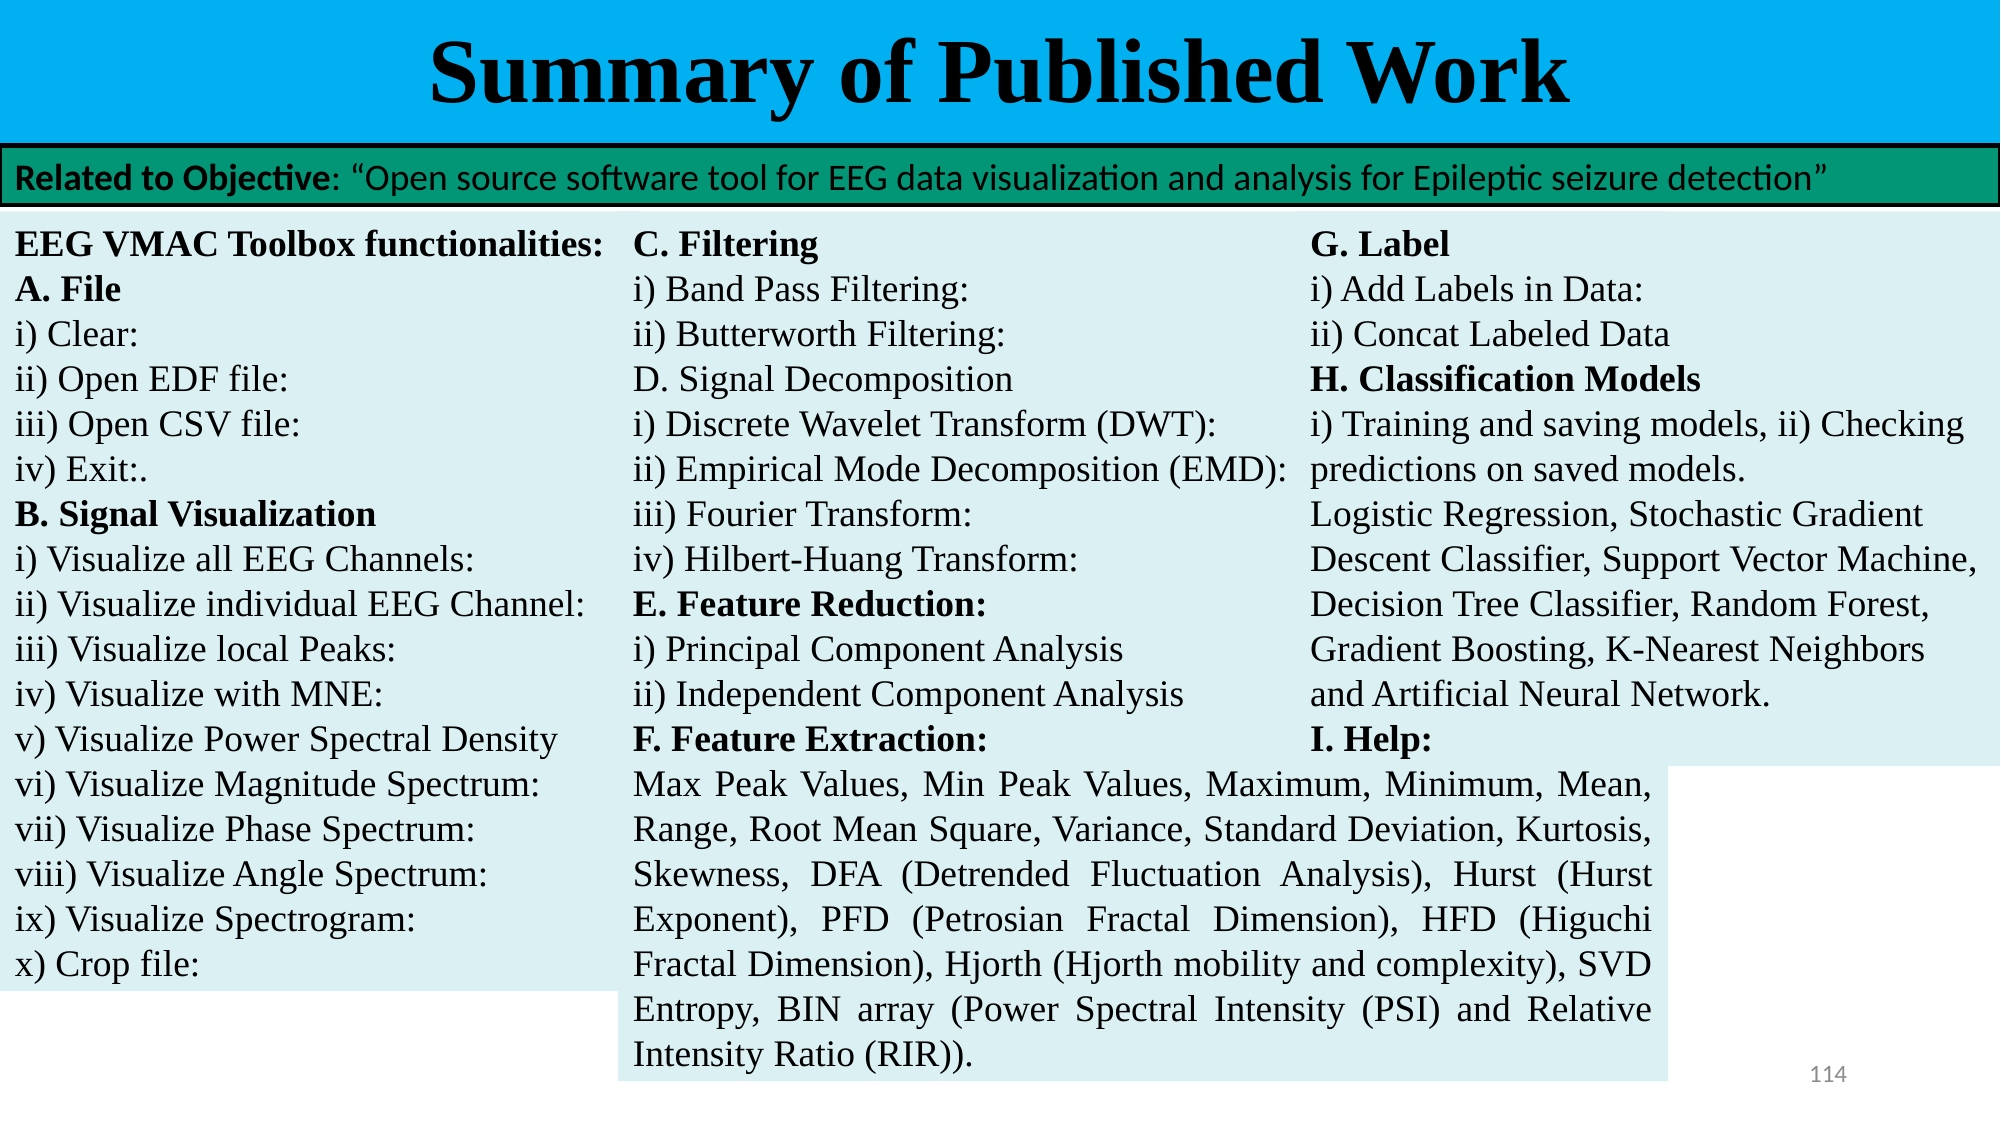

# Summary of Published Work
Related to Objective: “Open source software tool for EEG data visualization and analysis for Epileptic seizure detection”
C. Filtering
i) Band Pass Filtering:
ii) Butterworth Filtering:
D. Signal Decomposition
i) Discrete Wavelet Transform (DWT):
ii) Empirical Mode Decomposition (EMD):
iii) Fourier Transform:
iv) Hilbert-Huang Transform:
E. Feature Reduction:
i) Principal Component Analysis
ii) Independent Component Analysis
F. Feature Extraction:
Max Peak Values, Min Peak Values, Maximum, Minimum, Mean, Range, Root Mean Square, Variance, Standard Deviation, Kurtosis, Skewness, DFA (Detrended Fluctuation Analysis), Hurst (Hurst Exponent), PFD (Petrosian Fractal Dimension), HFD (Higuchi Fractal Dimension), Hjorth (Hjorth mobility and complexity), SVD Entropy, BIN array (Power Spectral Intensity (PSI) and Relative Intensity Ratio (RIR)).
EEG VMAC Toolbox functionalities:
A. File
i) Clear:
ii) Open EDF file:
iii) Open CSV file:
iv) Exit:.
B. Signal Visualization
i) Visualize all EEG Channels:
ii) Visualize individual EEG Channel:
iii) Visualize local Peaks:
iv) Visualize with MNE:
v) Visualize Power Spectral Density
vi) Visualize Magnitude Spectrum:
vii) Visualize Phase Spectrum:
viii) Visualize Angle Spectrum:
ix) Visualize Spectrogram:
x) Crop file:
G. Label
i) Add Labels in Data:
ii) Concat Labeled Data
H. Classification Models
i) Training and saving models, ii) Checking predictions on saved models.
Logistic Regression, Stochastic Gradient Descent Classifier, Support Vector Machine, Decision Tree Classifier, Random Forest, Gradient Boosting, K-Nearest Neighbors and Artificial Neural Network.
I. Help:
114